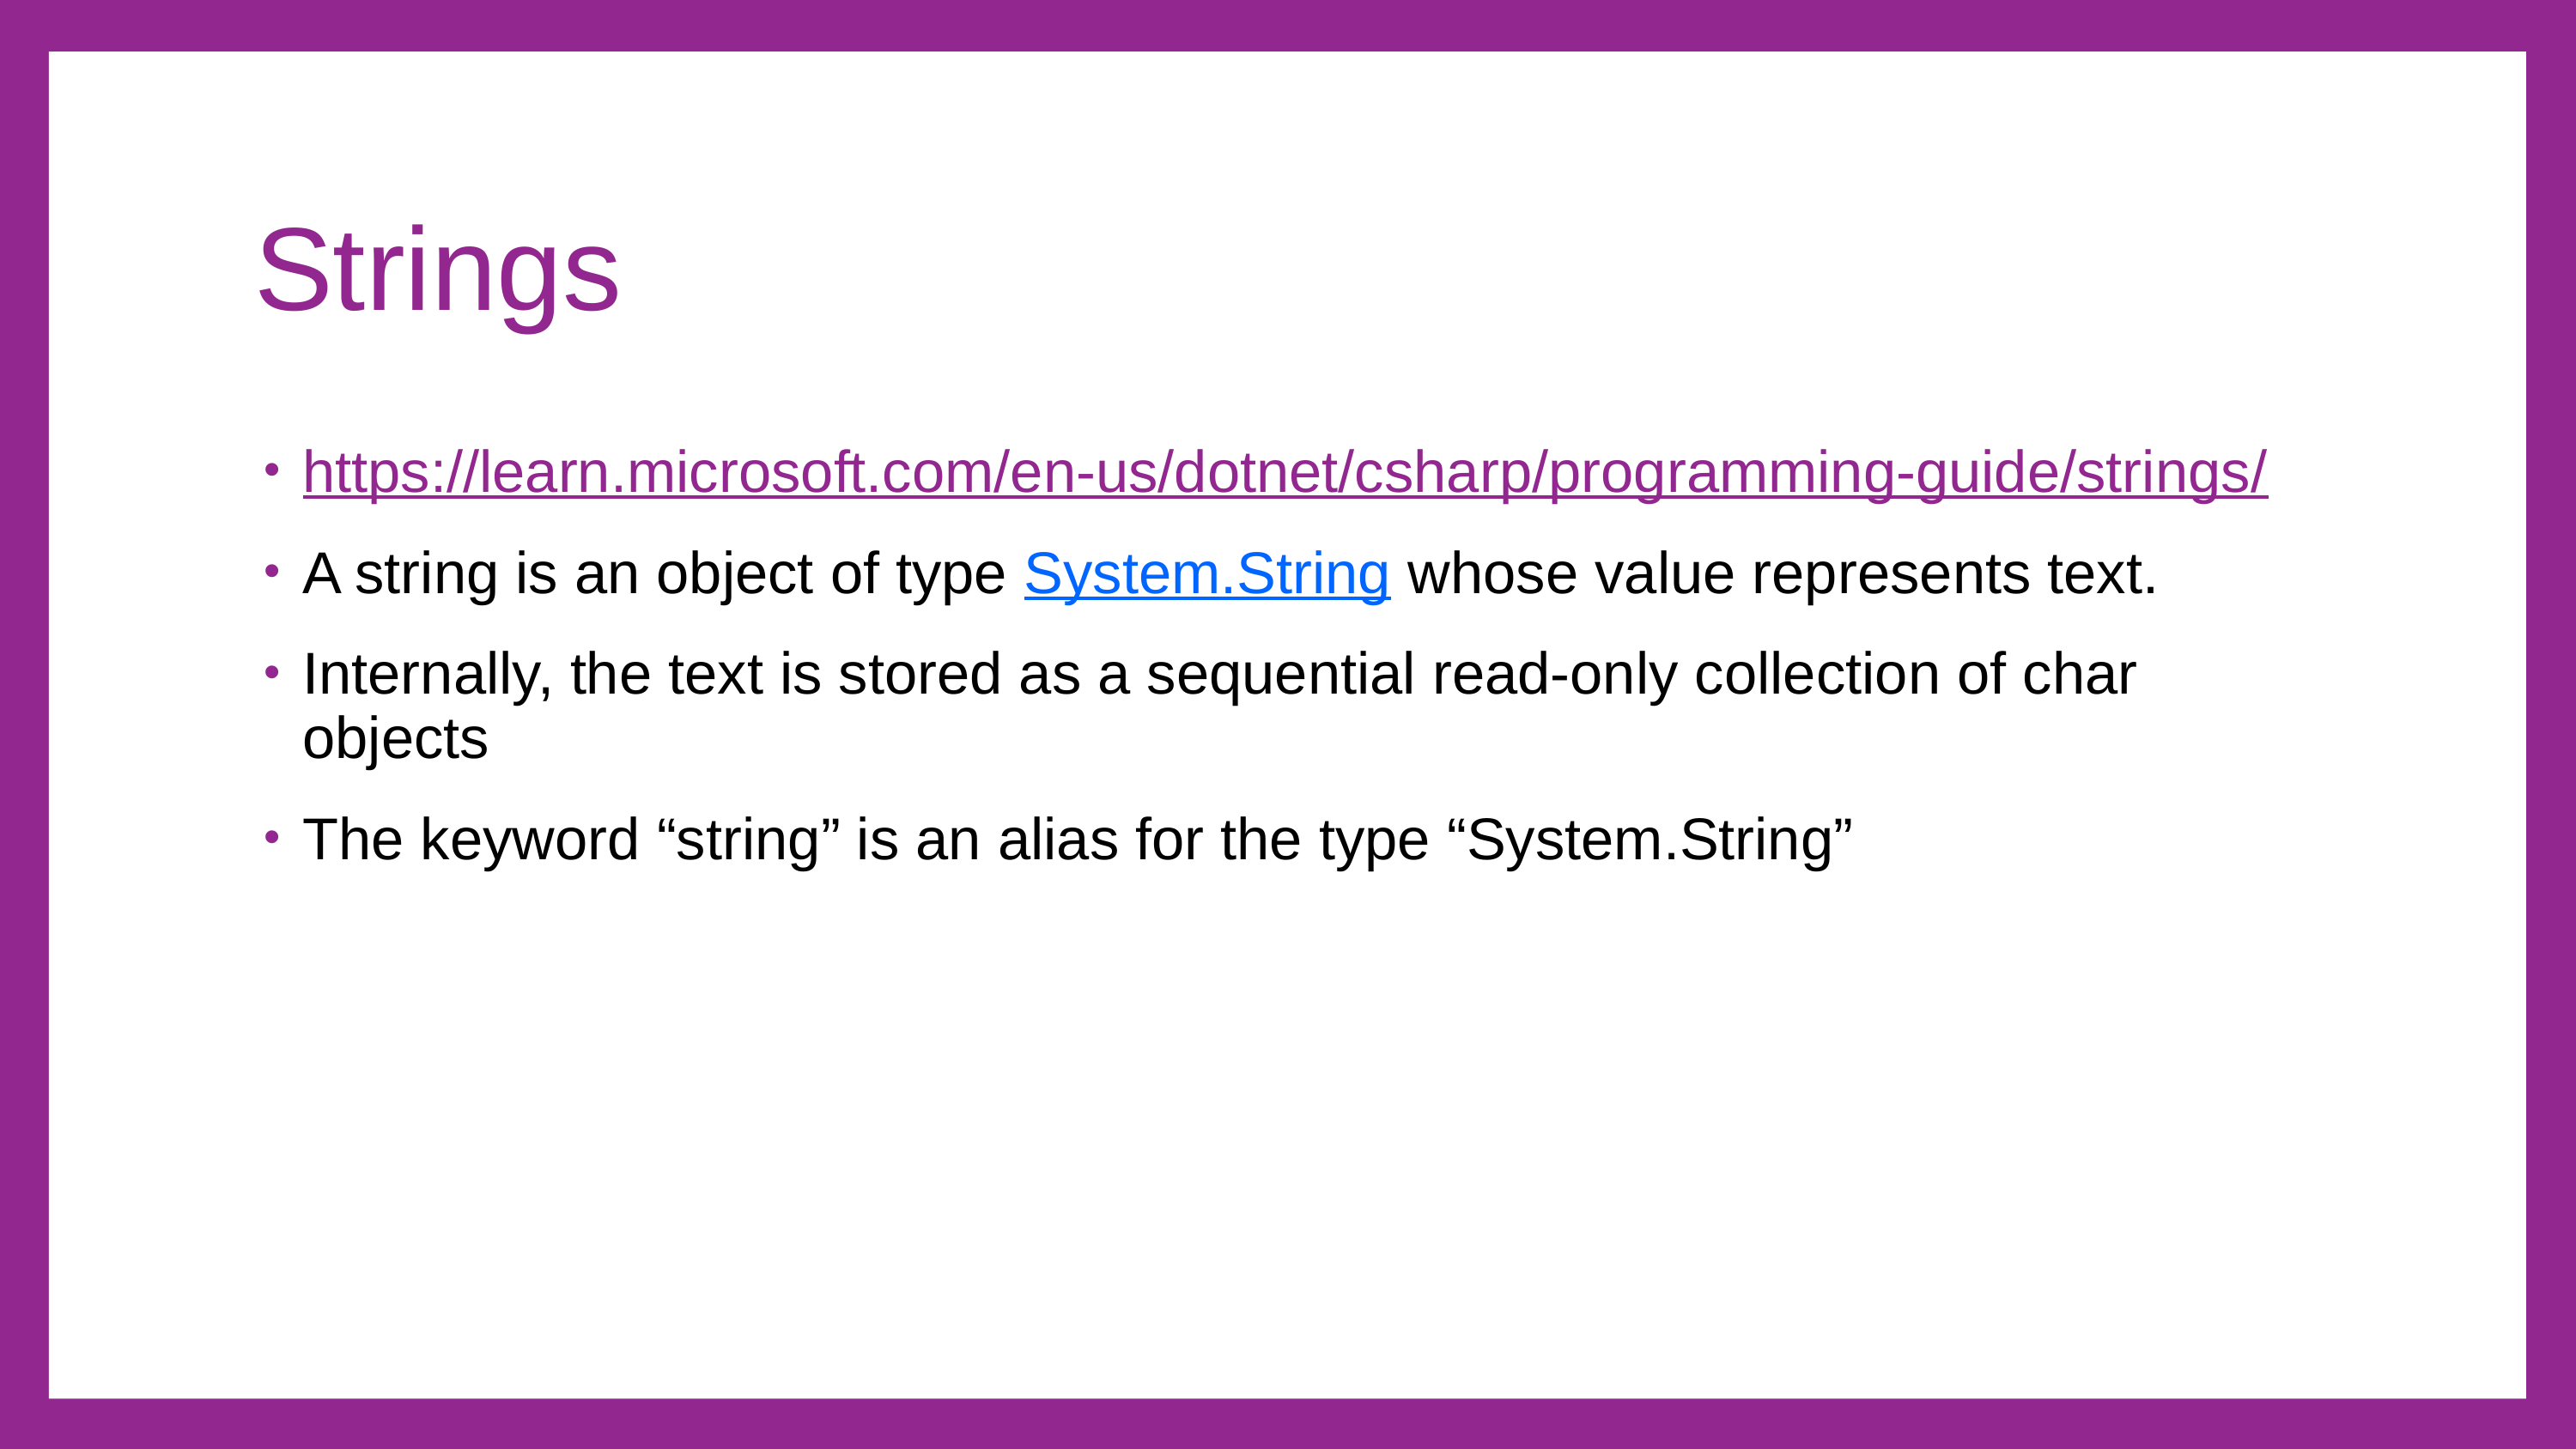

# Strings
https://learn.microsoft.com/en-us/dotnet/csharp/programming-guide/strings/
A string is an object of type System.String whose value represents text.
Internally, the text is stored as a sequential read-only collection of char objects
The keyword “string” is an alias for the type “System.String”